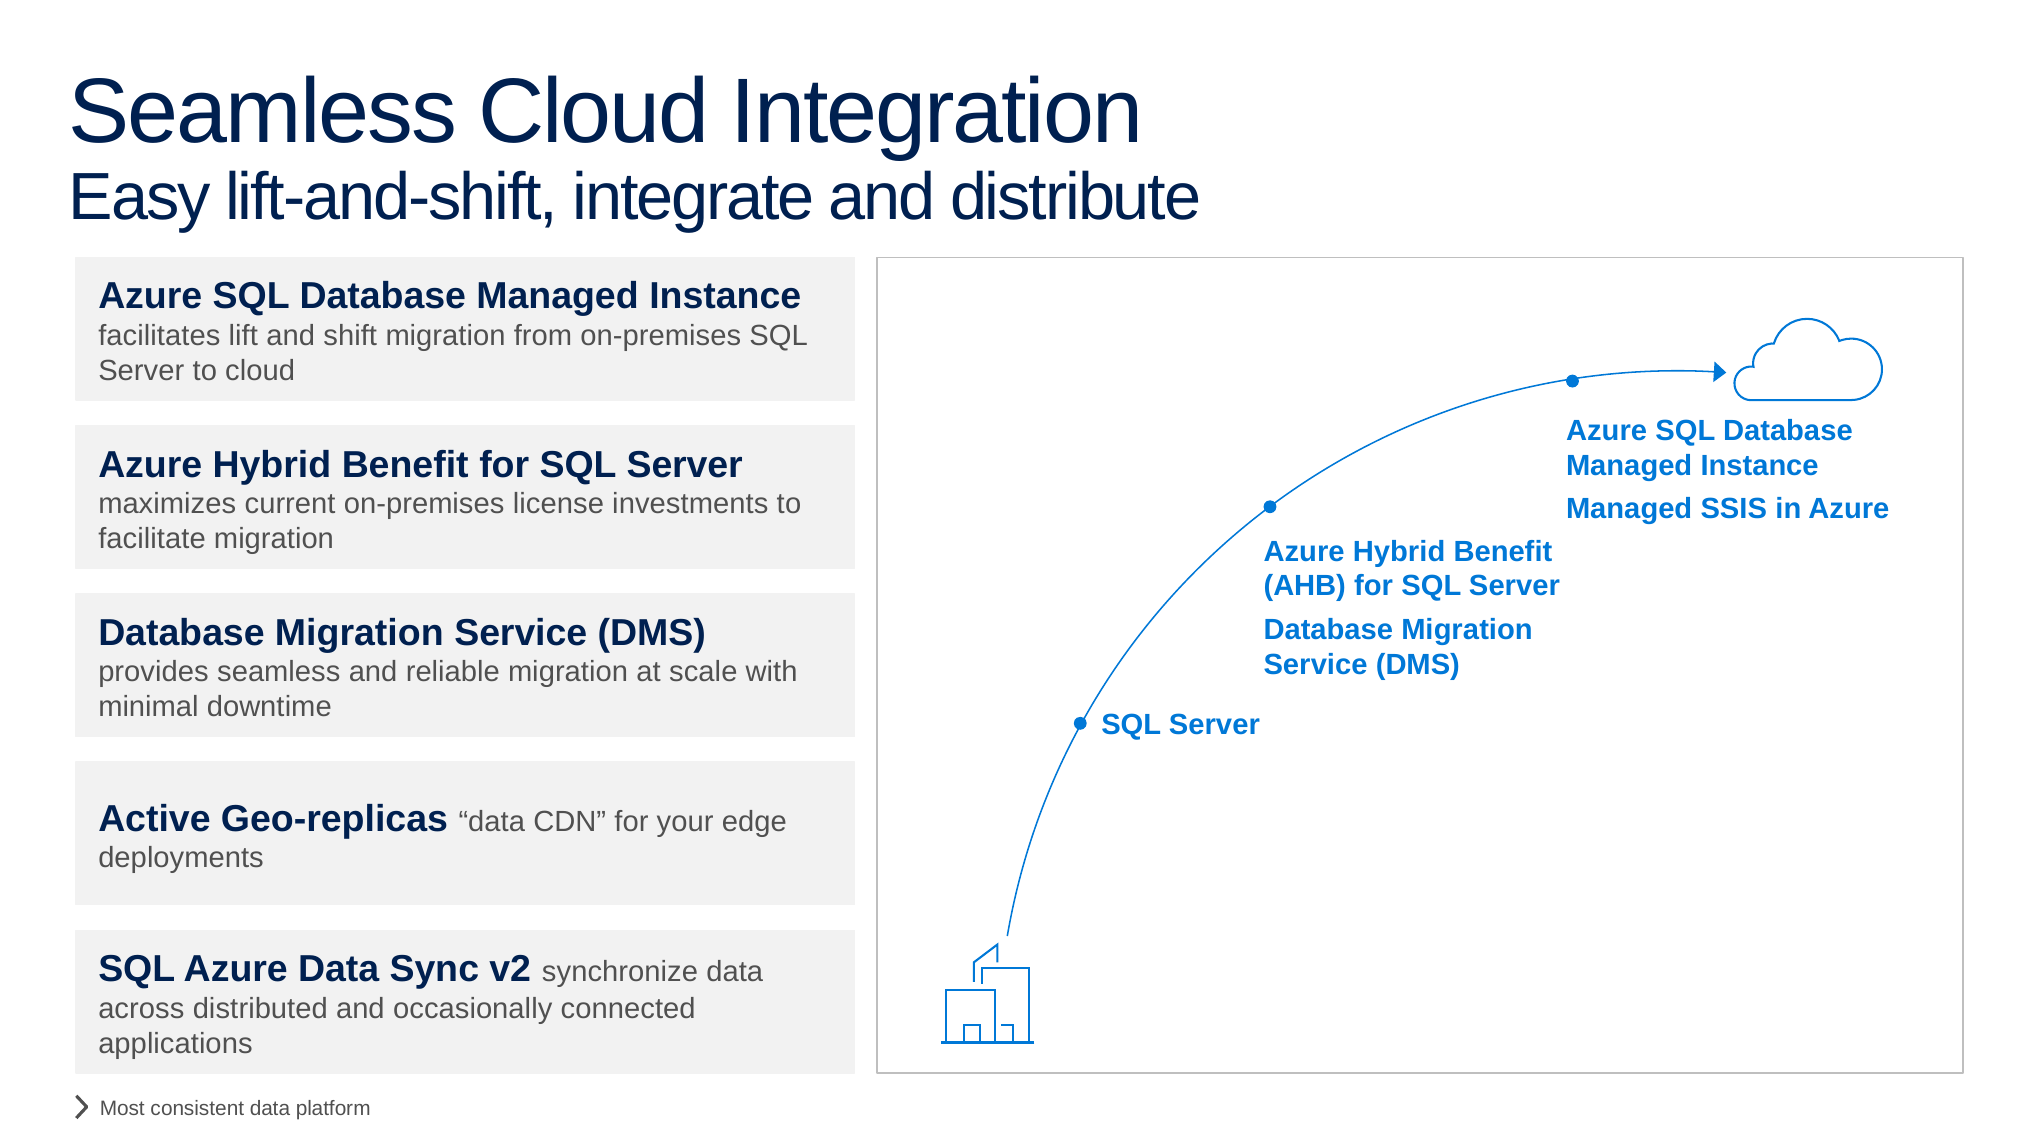

# Seamless Cloud Integration Easy lift-and-shift, integrate and distribute
Azure SQL Database Managed Instance
facilitates lift and shift migration from on-premises SQL Server to cloud

Azure SQL Database Managed Instance
Managed SSIS in Azure
Azure Hybrid Benefit for SQL Server
maximizes current on-premises license investments to facilitate migration

Azure Hybrid Benefit (AHB) for SQL Server
Database Migration Service (DMS)
Database Migration Service (DMS)
provides seamless and reliable migration at scale with minimal downtime
SQL Server

Active Geo-replicas “data CDN” for your edge deployments
SQL Azure Data Sync v2 synchronize data across distributed and occasionally connected applications

Most consistent data platform